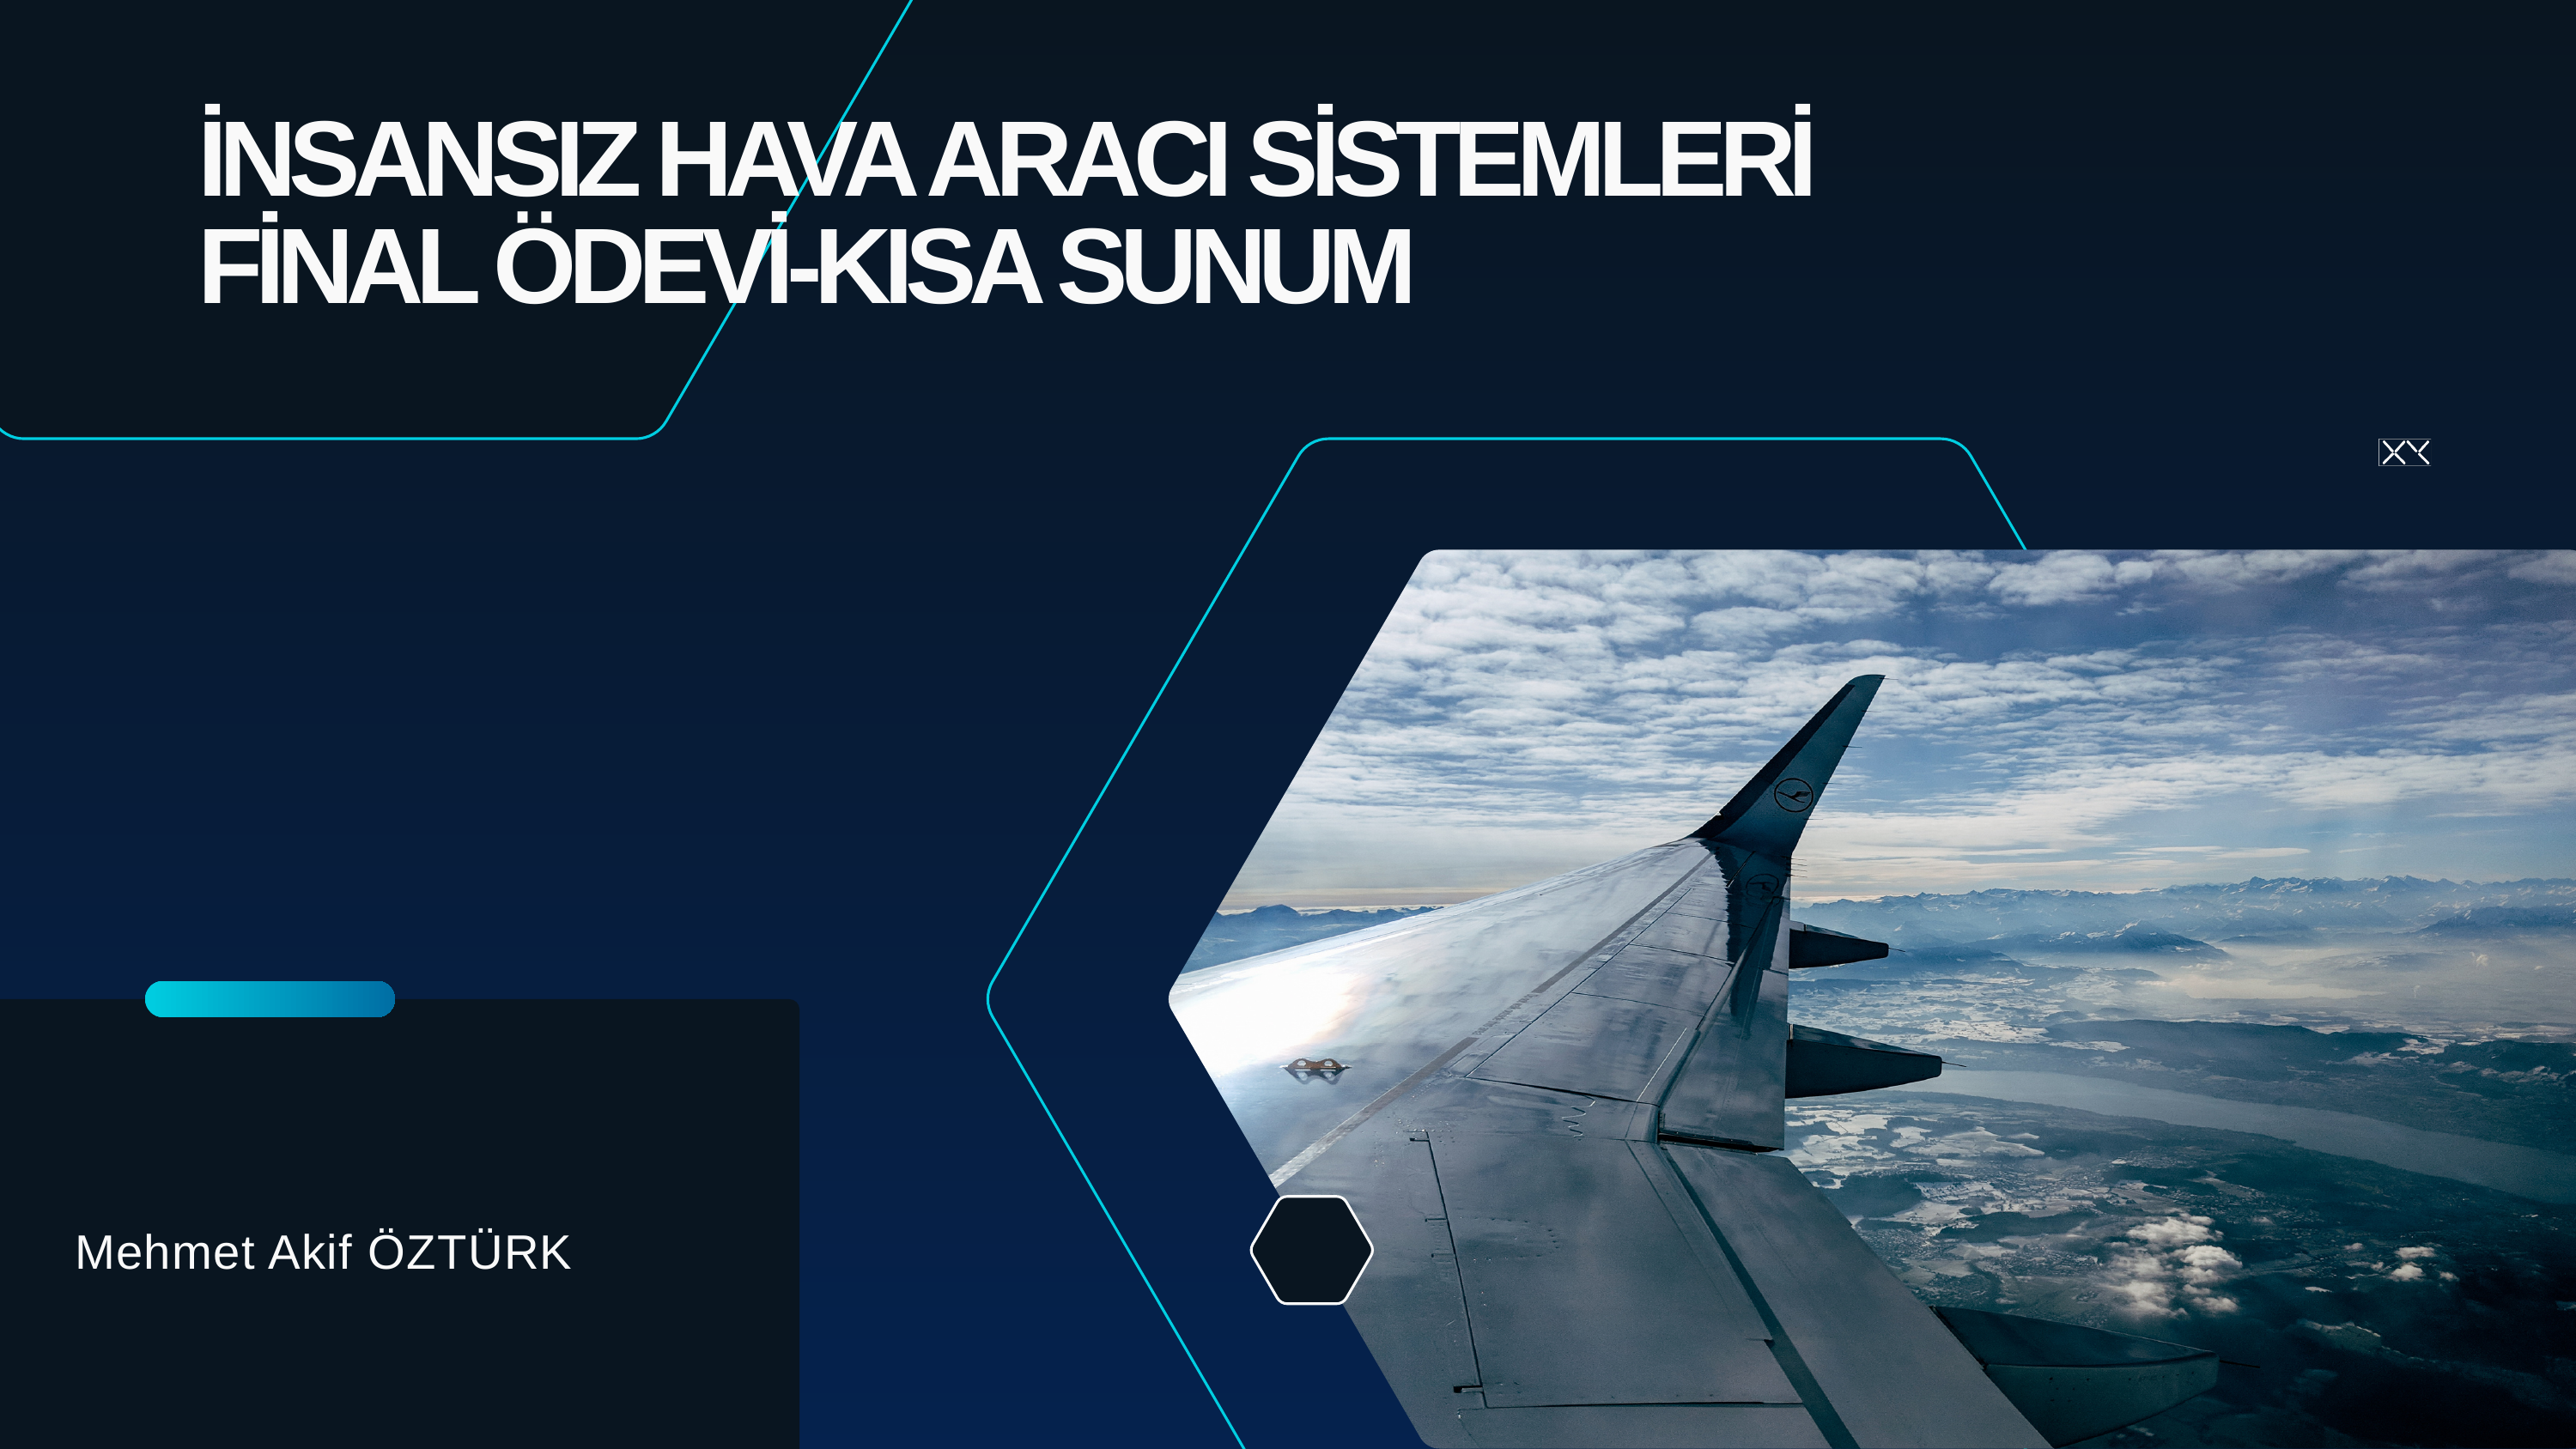

İNSANSIZ HAVA ARACI SİSTEMLERİ
FİNAL ÖDEVİ-KISA SUNUM

Mehmet Akif ÖZTÜRK